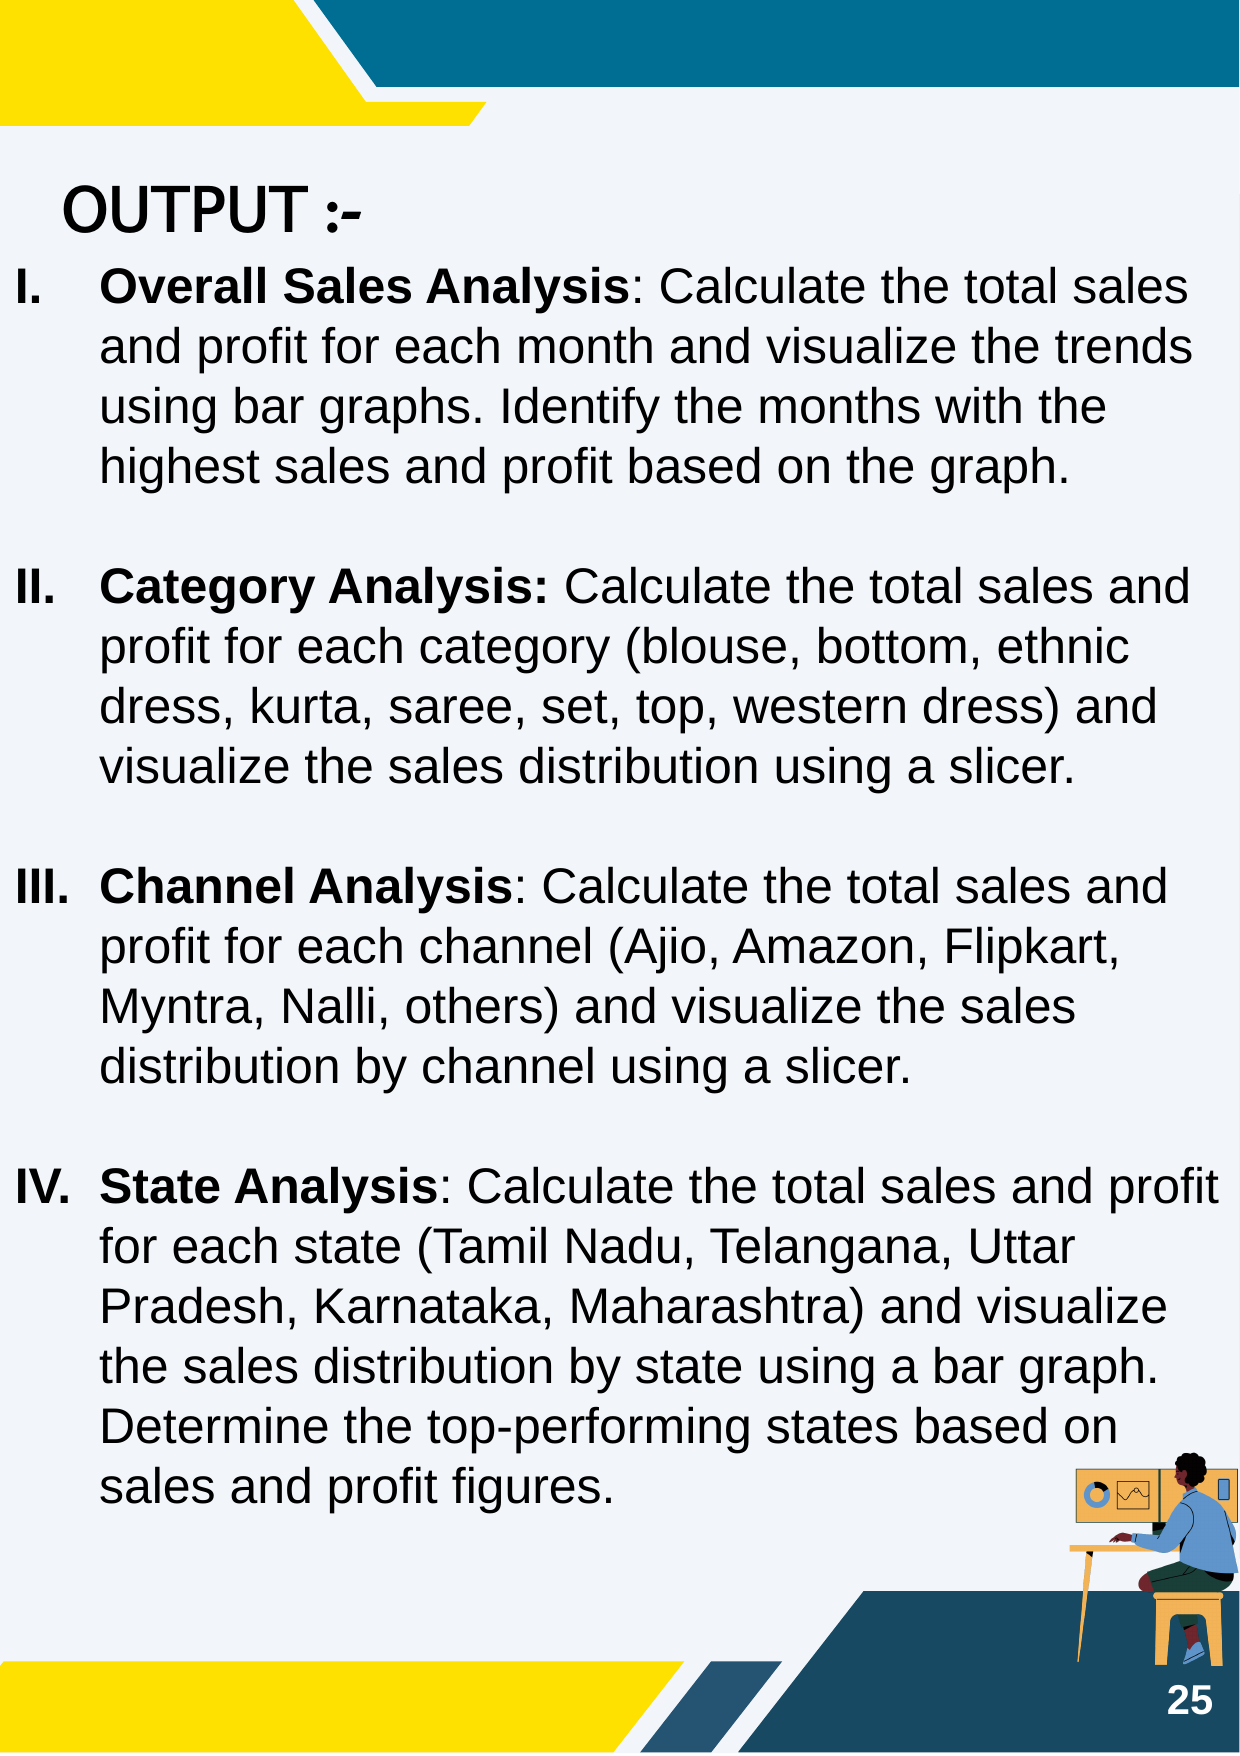

# OUTPUT :-
Overall Sales Analysis: Calculate the total sales and profit for each month and visualize the trends using bar graphs. Identify the months with the highest sales and profit based on the graph.

Category Analysis: Calculate the total sales and profit for each category (blouse, bottom, ethnic dress, kurta, saree, set, top, western dress) and visualize the sales distribution using a slicer.

Channel Analysis: Calculate the total sales and profit for each channel (Ajio, Amazon, Flipkart, Myntra, Nalli, others) and visualize the sales distribution by channel using a slicer.

State Analysis: Calculate the total sales and profit for each state (Tamil Nadu, Telangana, Uttar Pradesh, Karnataka, Maharashtra) and visualize the sales distribution by state using a bar graph. Determine the top-performing states based on sales and profit figures.

25